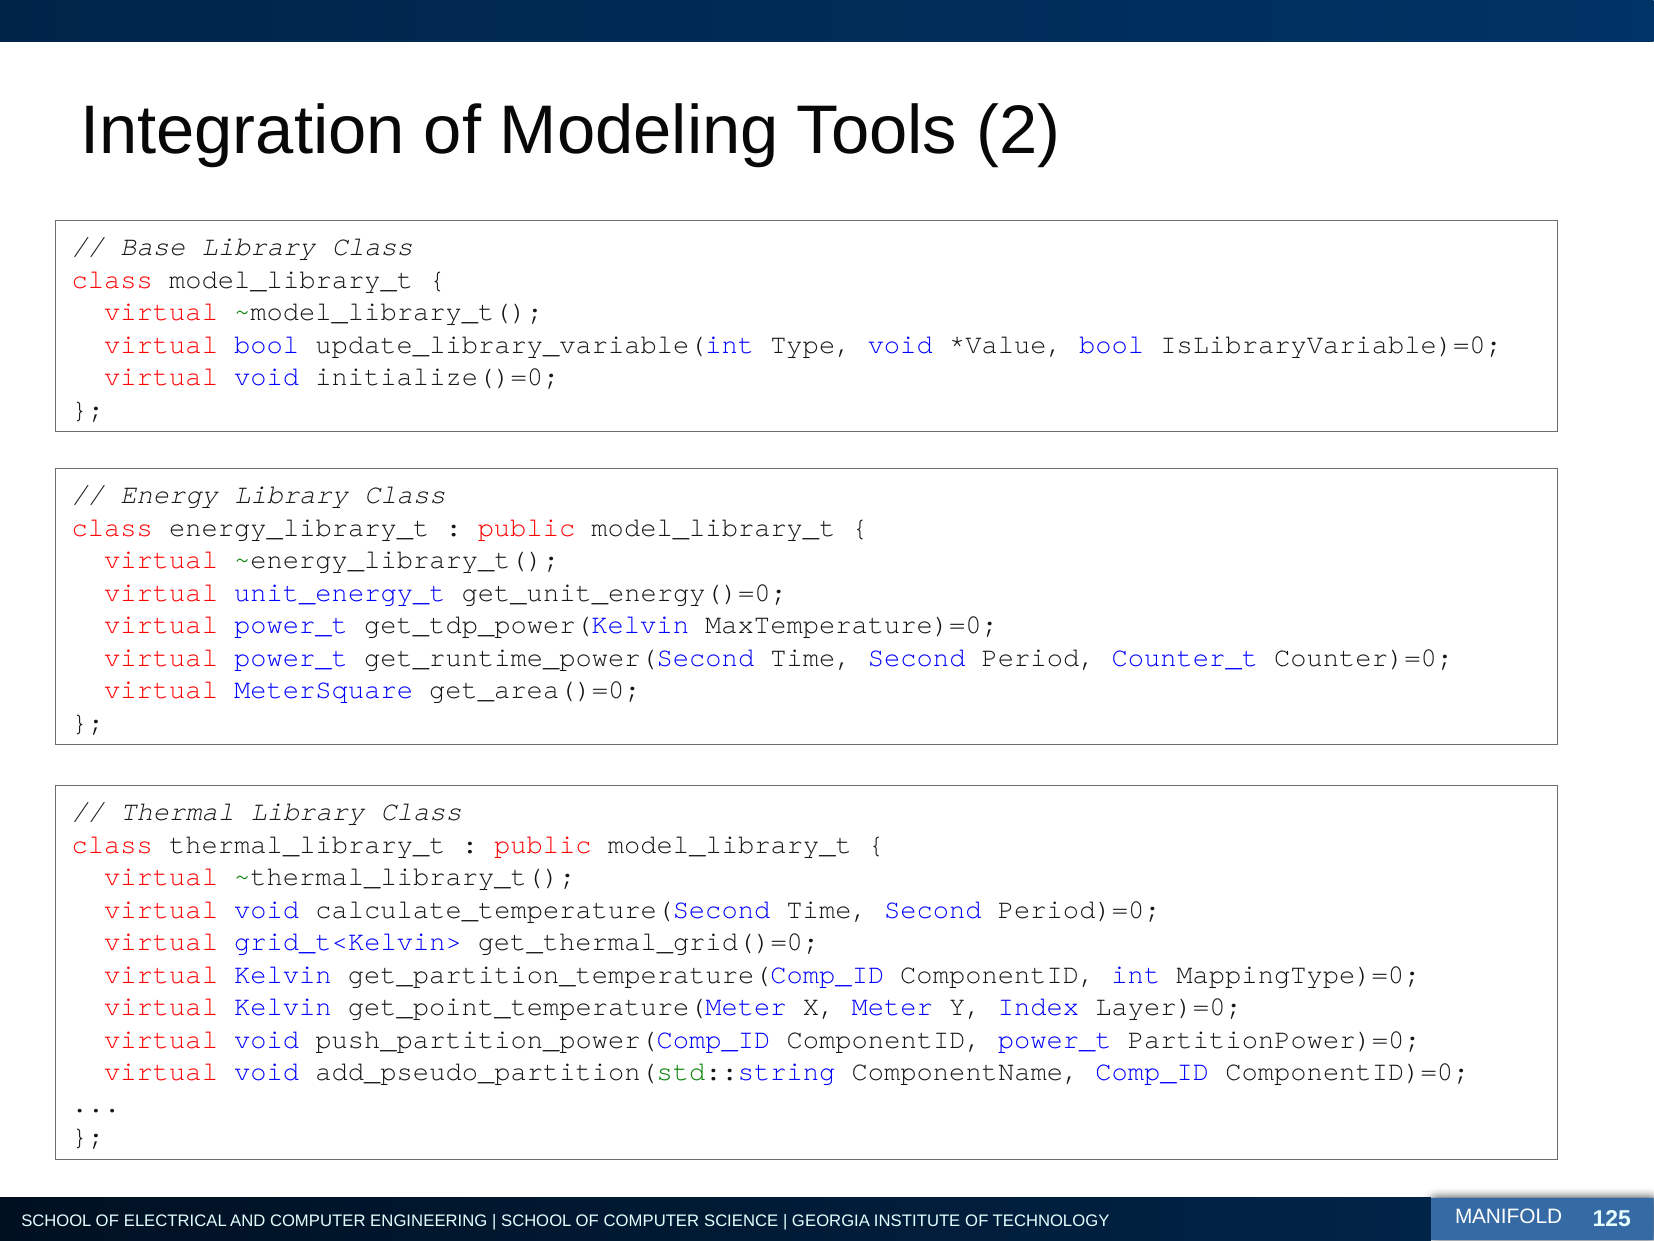

# Integration of Modeling Tools (2)
// Base Library Class
class model_library_t {
  virtual ~model_library_t();
  virtual bool update_library_variable(int Type, void *Value, bool IsLibraryVariable)=0;
  virtual void initialize()=0;
};
// Energy Library Class
class energy_library_t : public model_library_t {
  virtual ~energy_library_t();
  virtual unit_energy_t get_unit_energy()=0;
  virtual power_t get_tdp_power(Kelvin MaxTemperature)=0;
  virtual power_t get_runtime_power(Second Time, Second Period, Counter_t Counter)=0;
  virtual MeterSquare get_area()=0;
};
// Thermal Library Class
class thermal_library_t : public model_library_t {
  virtual ~thermal_library_t();
  virtual void calculate_temperature(Second Time, Second Period)=0;
  virtual grid_t<Kelvin> get_thermal_grid()=0;
  virtual Kelvin get_partition_temperature(Comp_ID ComponentID, int MappingType)=0;
  virtual Kelvin get_point_temperature(Meter X, Meter Y, Index Layer)=0;
  virtual void push_partition_power(Comp_ID ComponentID, power_t PartitionPower)=0;
  virtual void add_pseudo_partition(std::string ComponentName, Comp_ID ComponentID)=0;
...
};
125